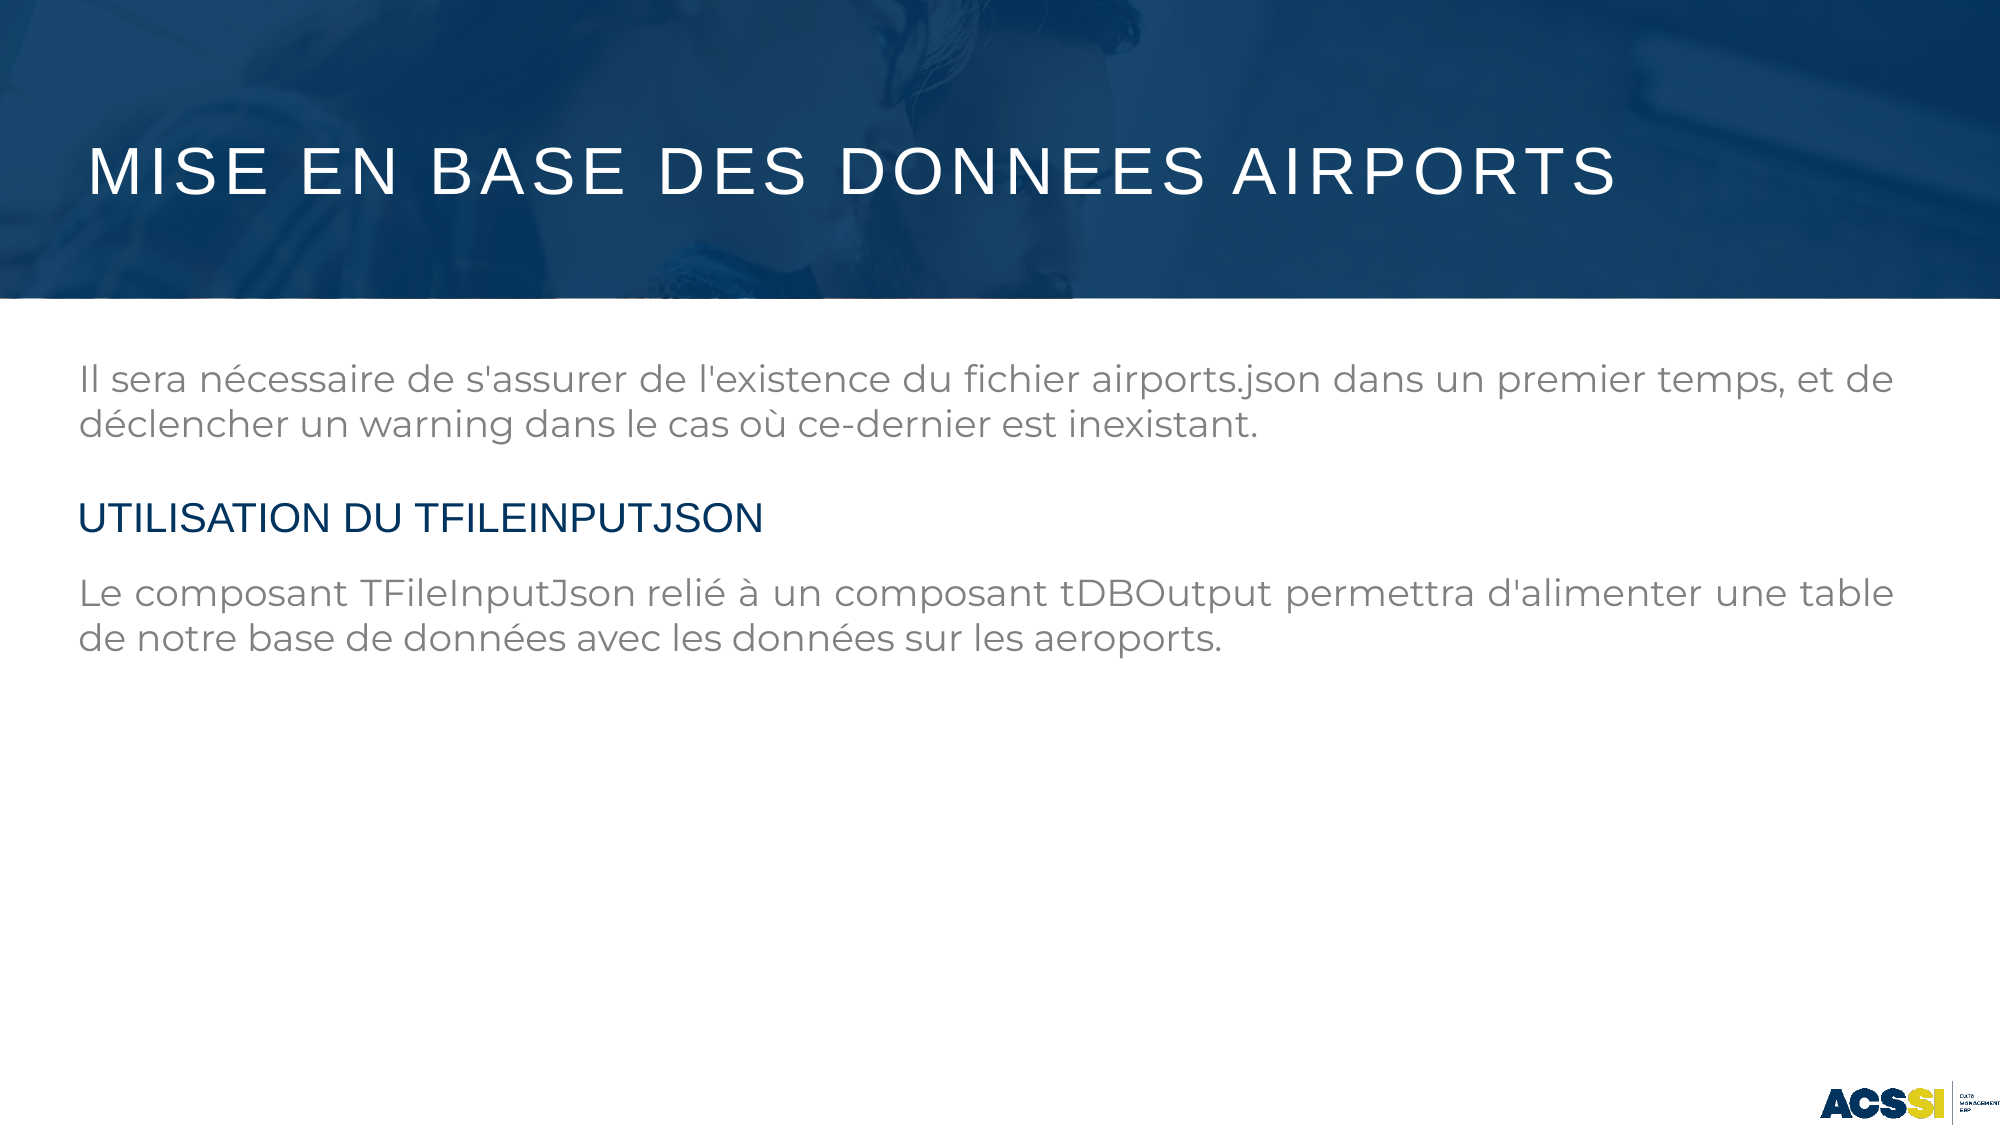

# MisE En base des donnees airports
Il sera nécessaire de s'assurer de l'existence du fichier airports.json dans un premier temps, et de déclencher un warning dans le cas où ce-dernier est inexistant.

Utilisation du TfileInputJson
Le composant TFileInputJson relié à un composant tDBOutput permettra d'alimenter une table de notre base de données avec les données sur les aeroports.